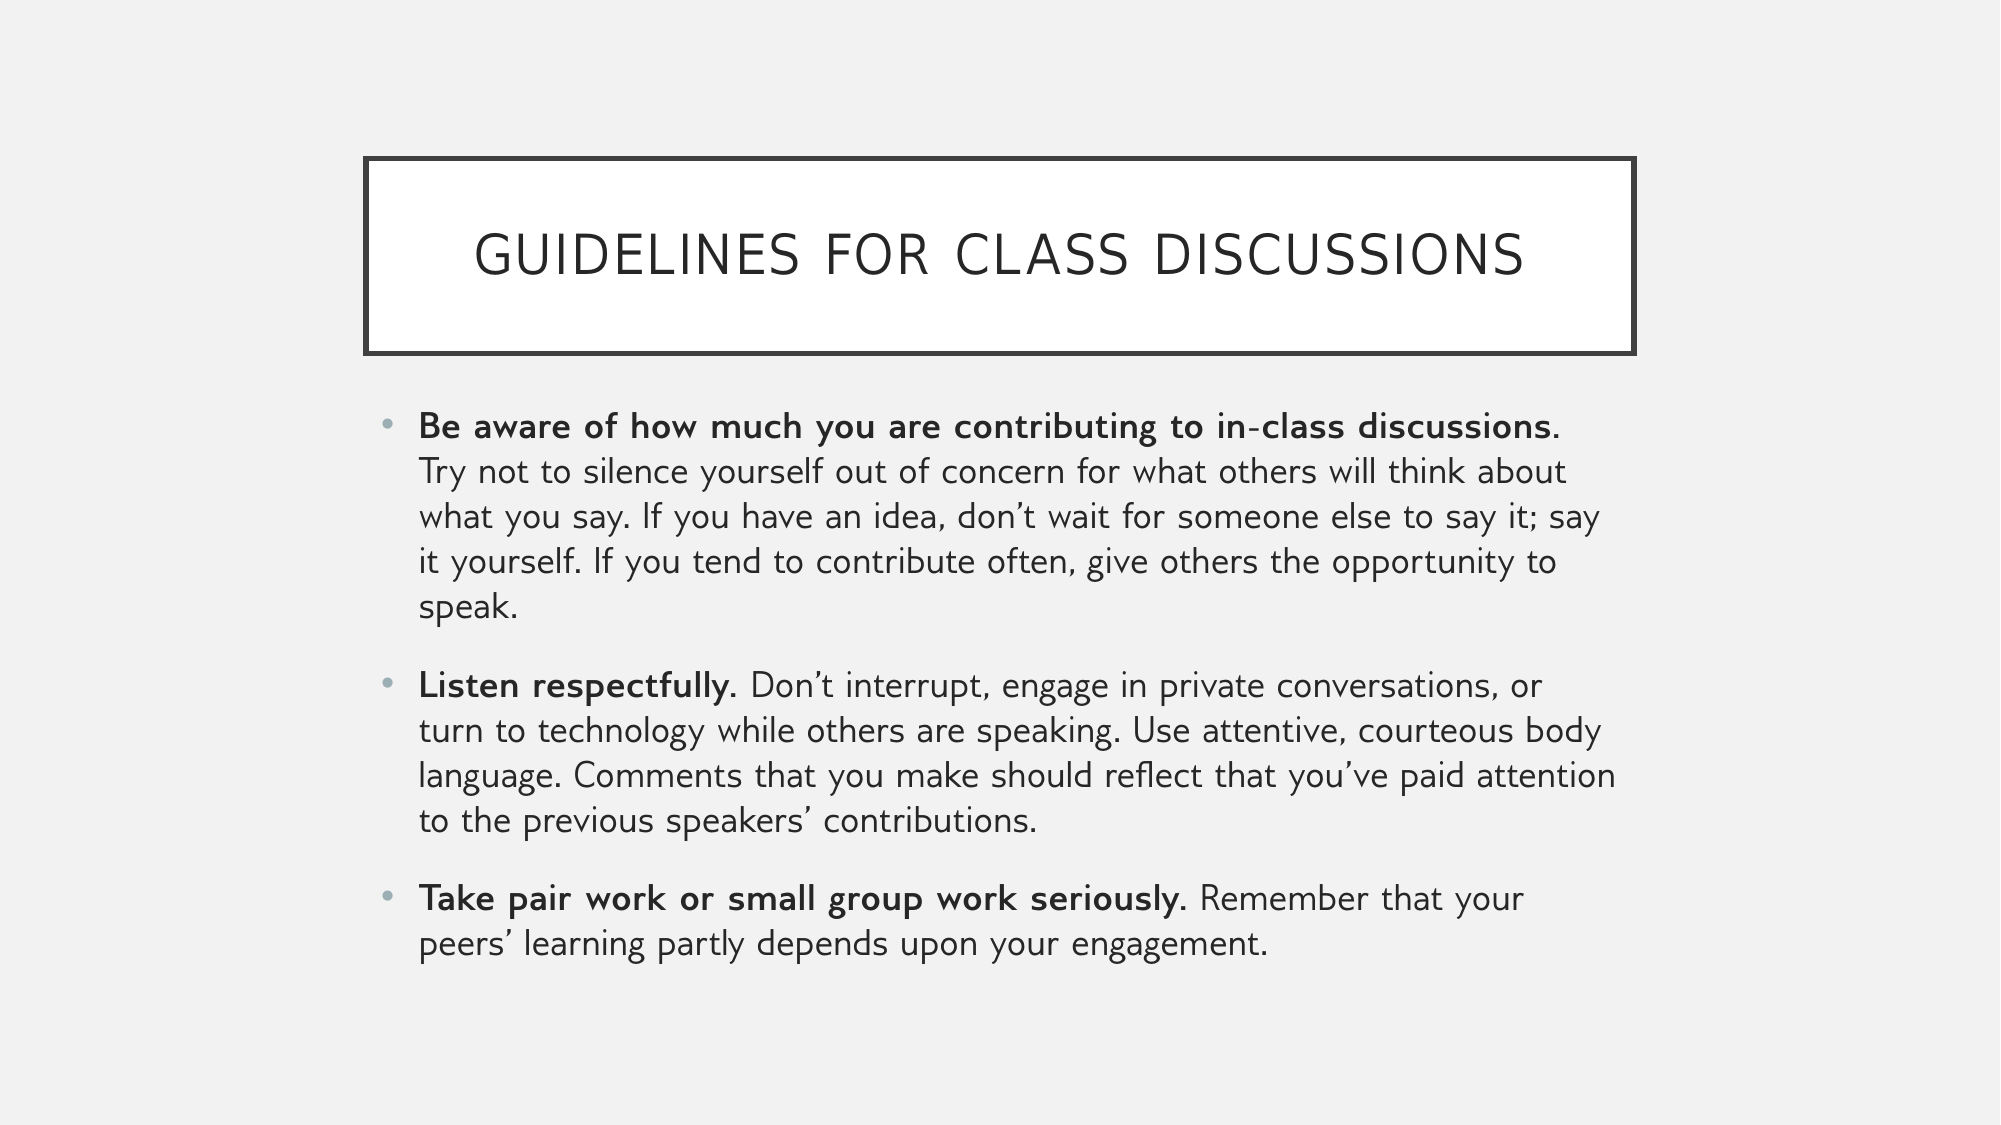

# Guidelines for class discussions
Be aware of how much you are contributing to in-class discussions. Try not to silence yourself out of concern for what others will think about what you say. If you have an idea, don’t wait for someone else to say it; say it yourself. If you tend to contribute often, give others the opportunity to speak.
Listen respectfully. Don’t interrupt, engage in private conversations, or turn to technology while others are speaking. Use attentive, courteous body language. Comments that you make should reflect that you’ve paid attention to the previous speakers’ contributions.
Take pair work or small group work seriously. Remember that your peers’ learning partly depends upon your engagement.